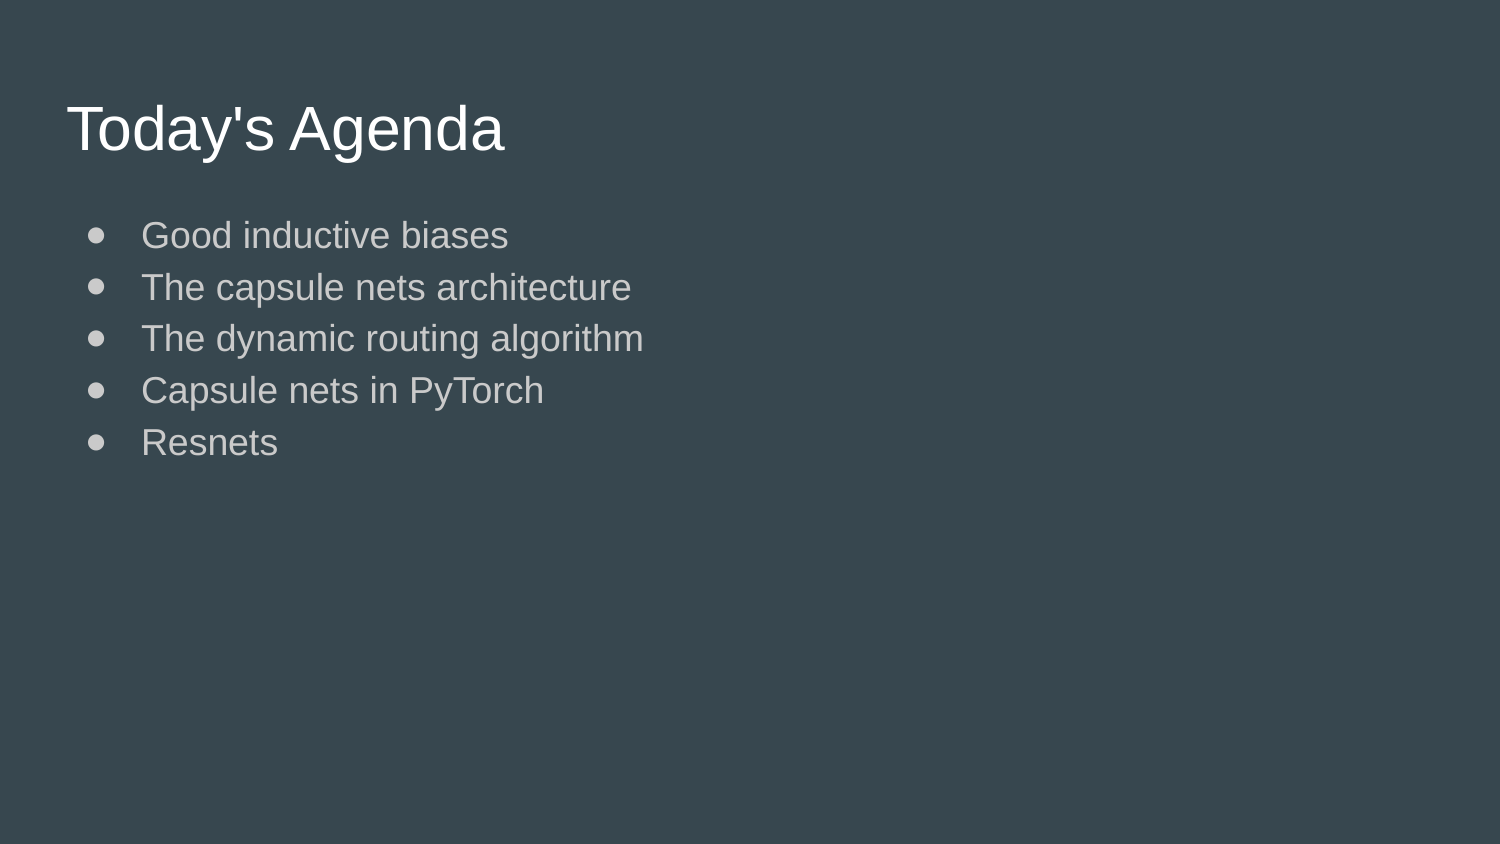

# Today's Agenda
Good inductive biases
The capsule nets architecture
The dynamic routing algorithm
Capsule nets in PyTorch
Resnets